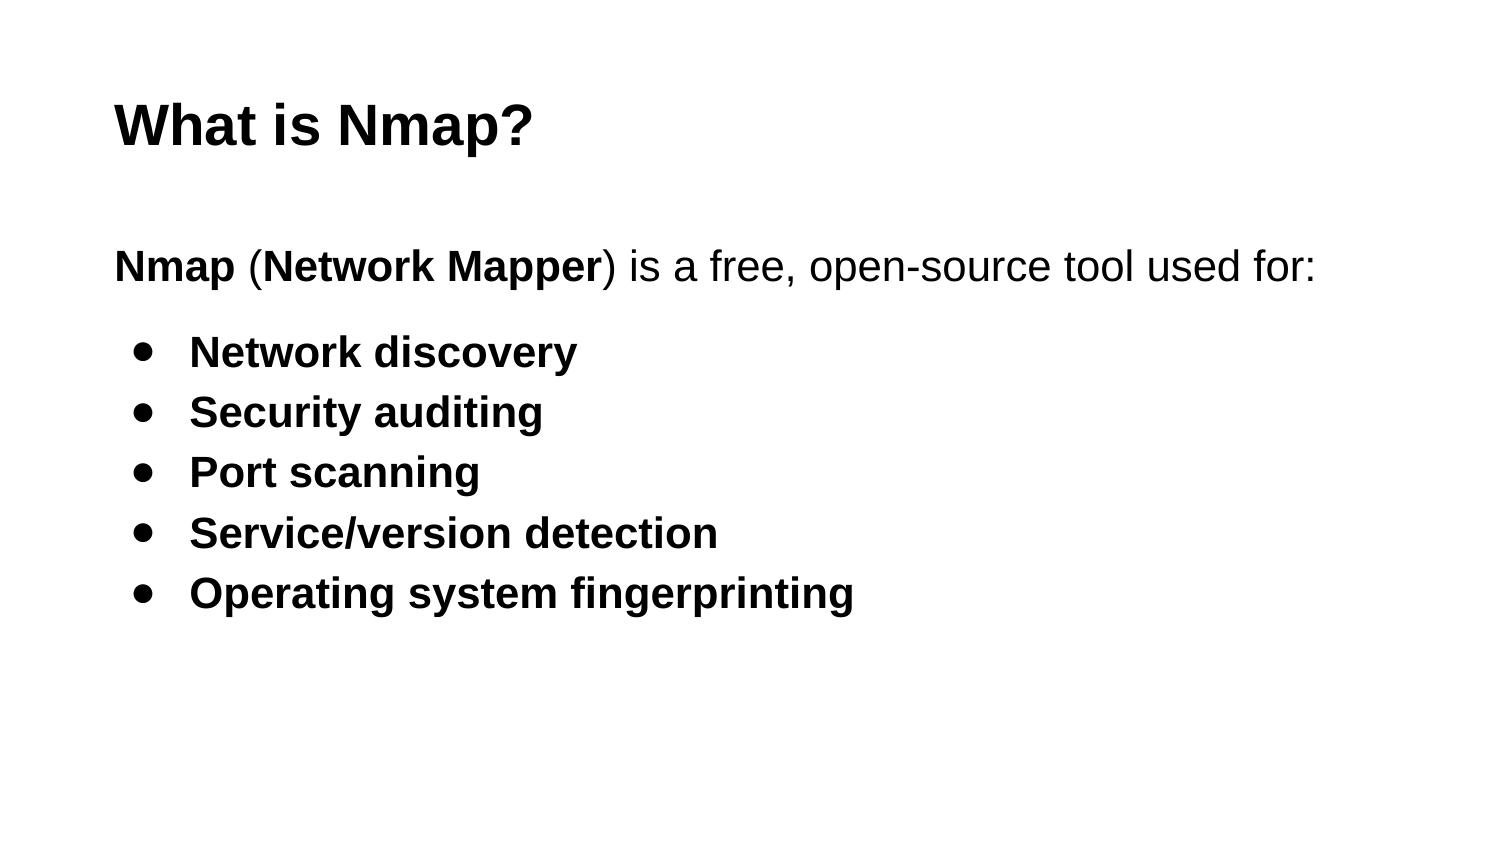

# What is Nmap?
Nmap (Network Mapper) is a free, open-source tool used for:
Network discovery
Security auditing
Port scanning
Service/version detection
Operating system fingerprinting